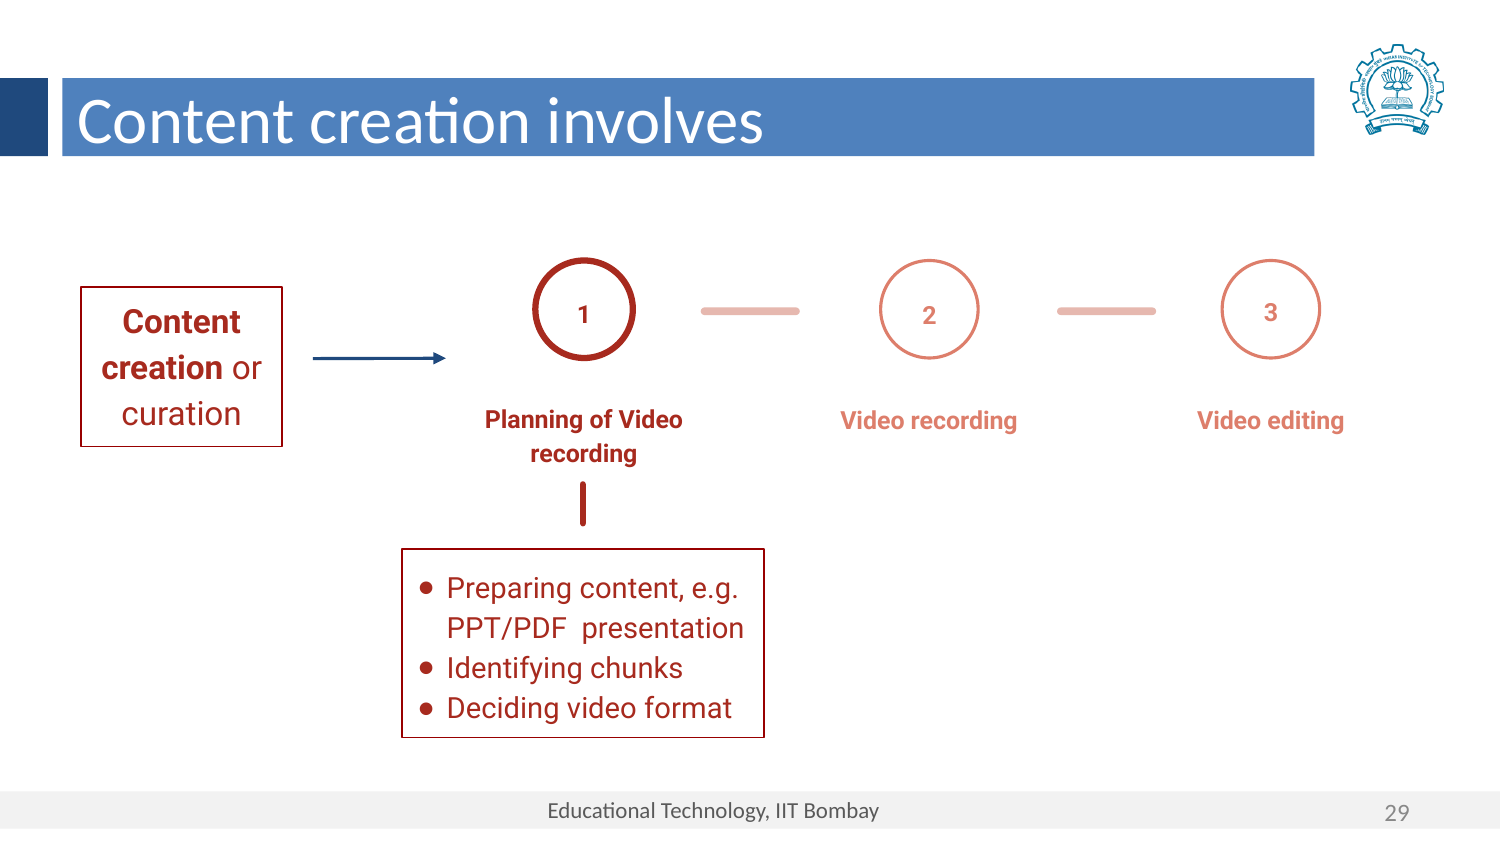

Content creation involves

1
Planning of Video recording

2
Video recording

3
Video editing
Content creation or curation

Preparing content, e.g. PPT/PDF  presentation
Identifying chunks
Deciding video format
29